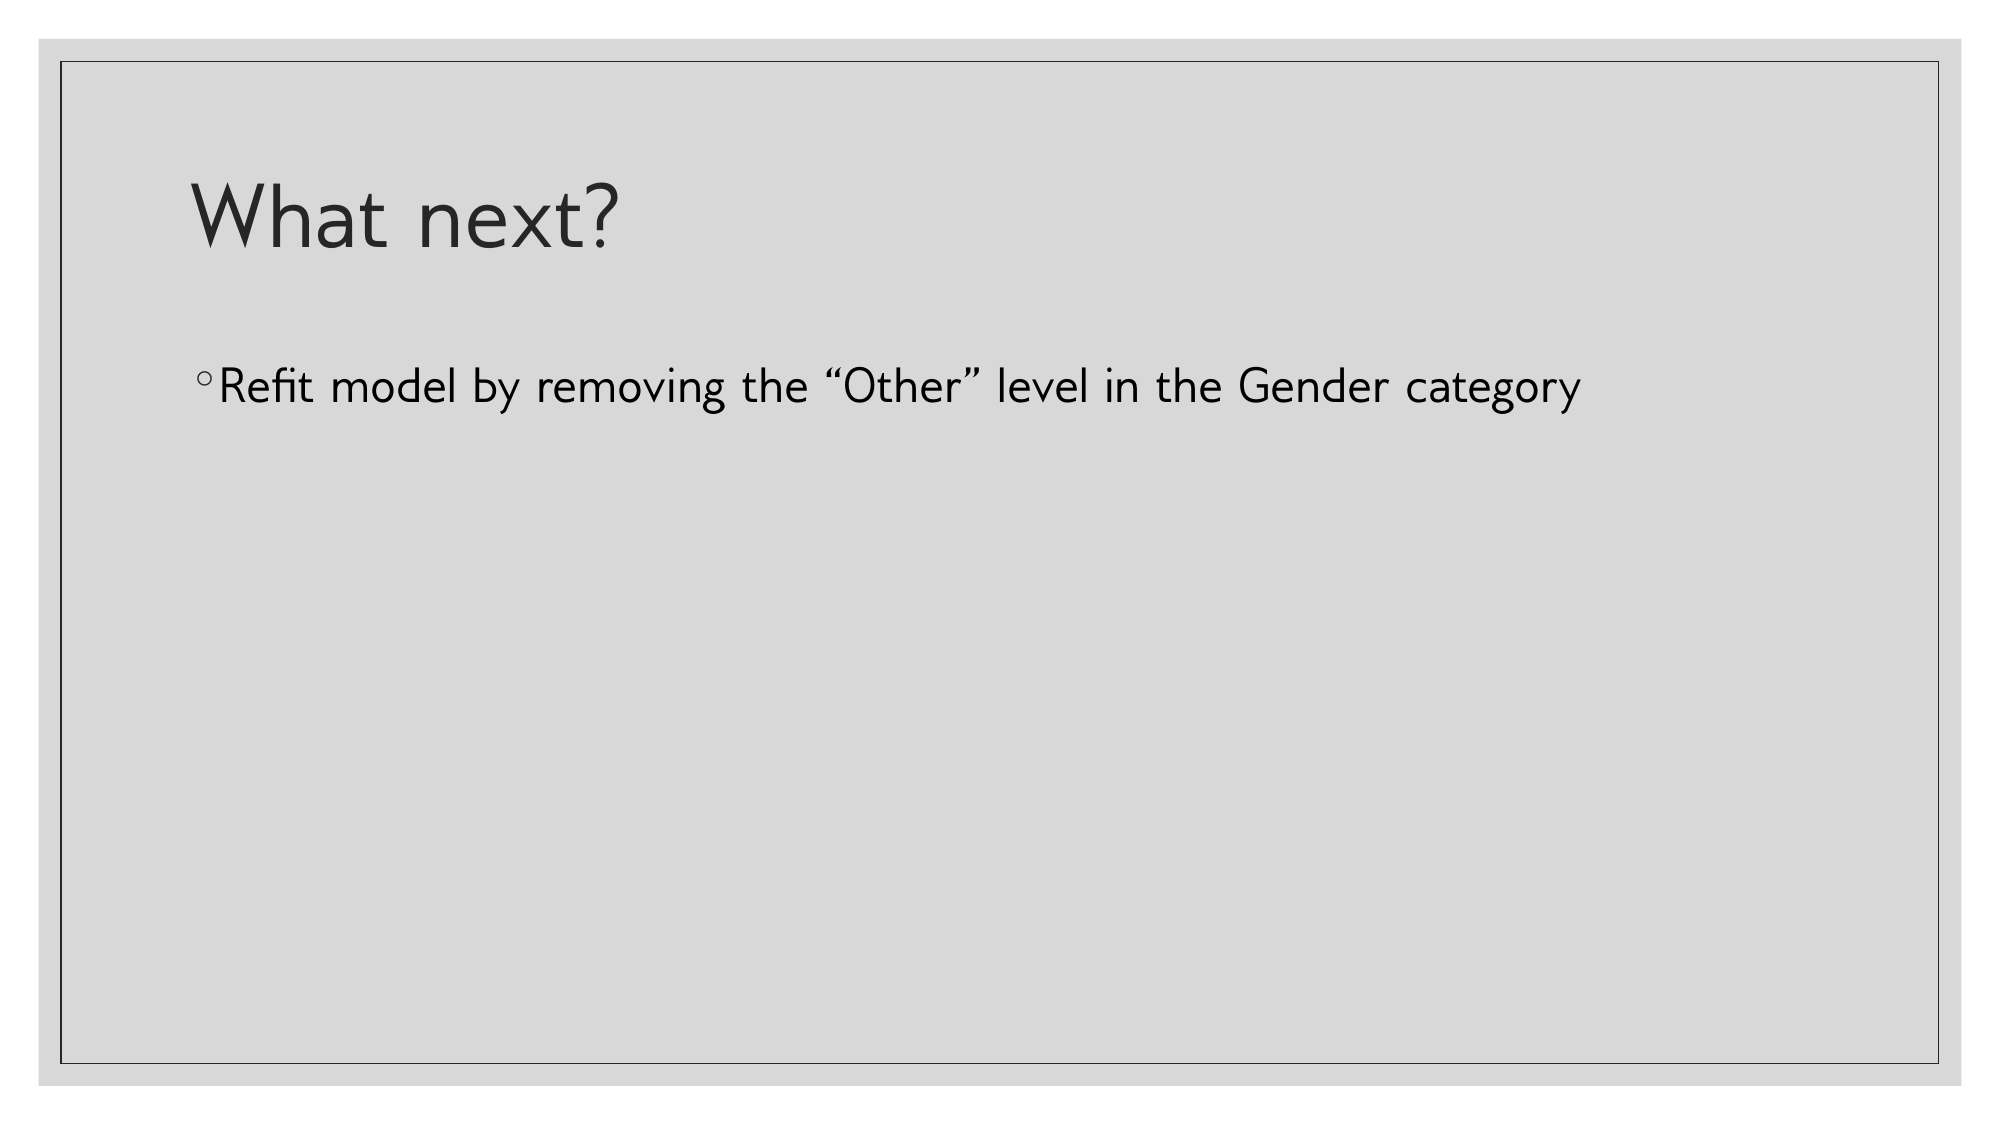

# What next?
Refit model by removing the “Other” level in the Gender category